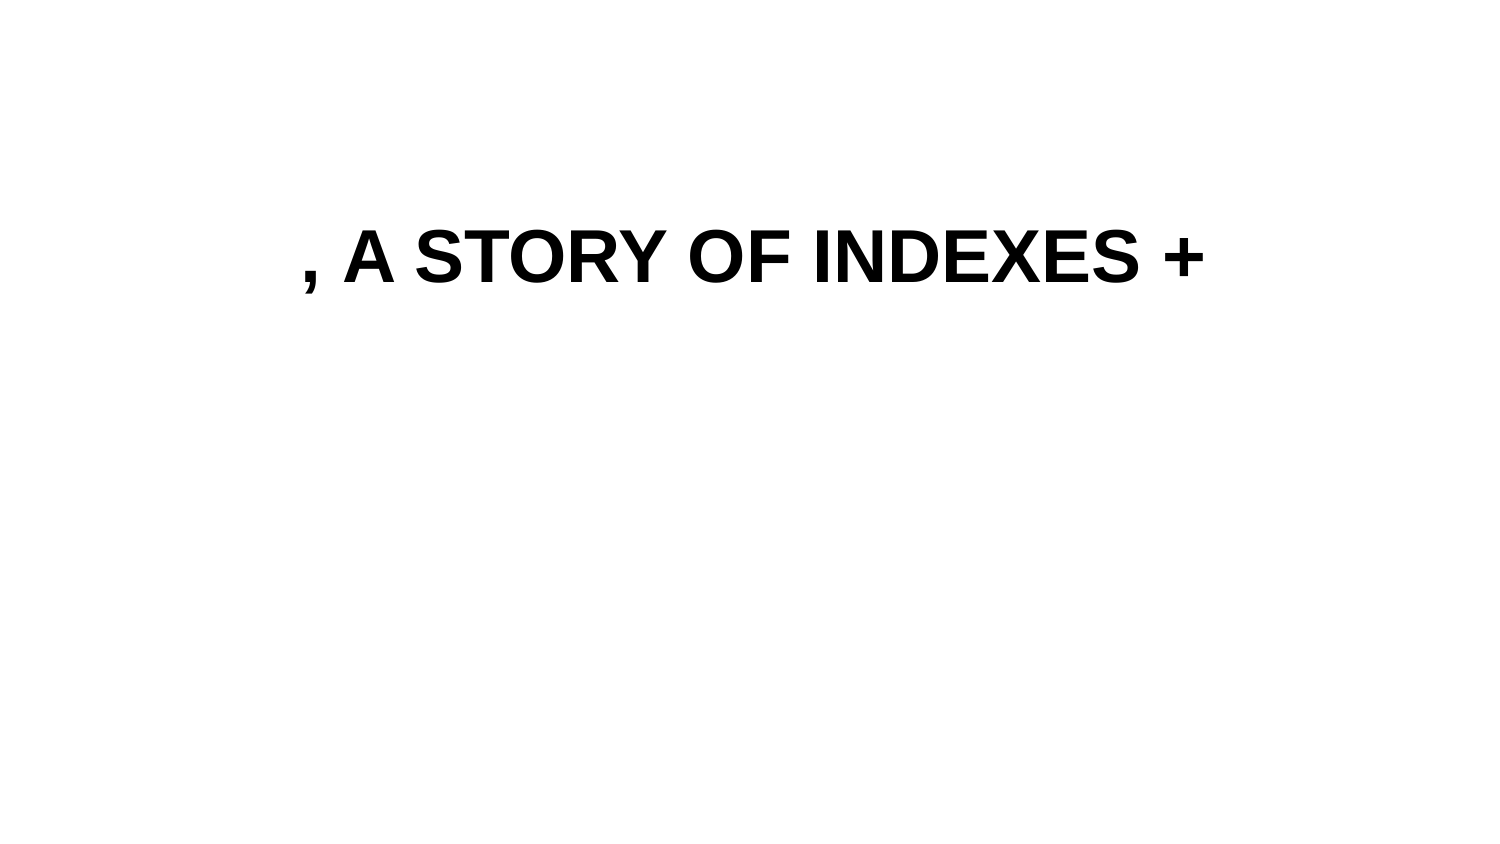

# , A Story of indexes +